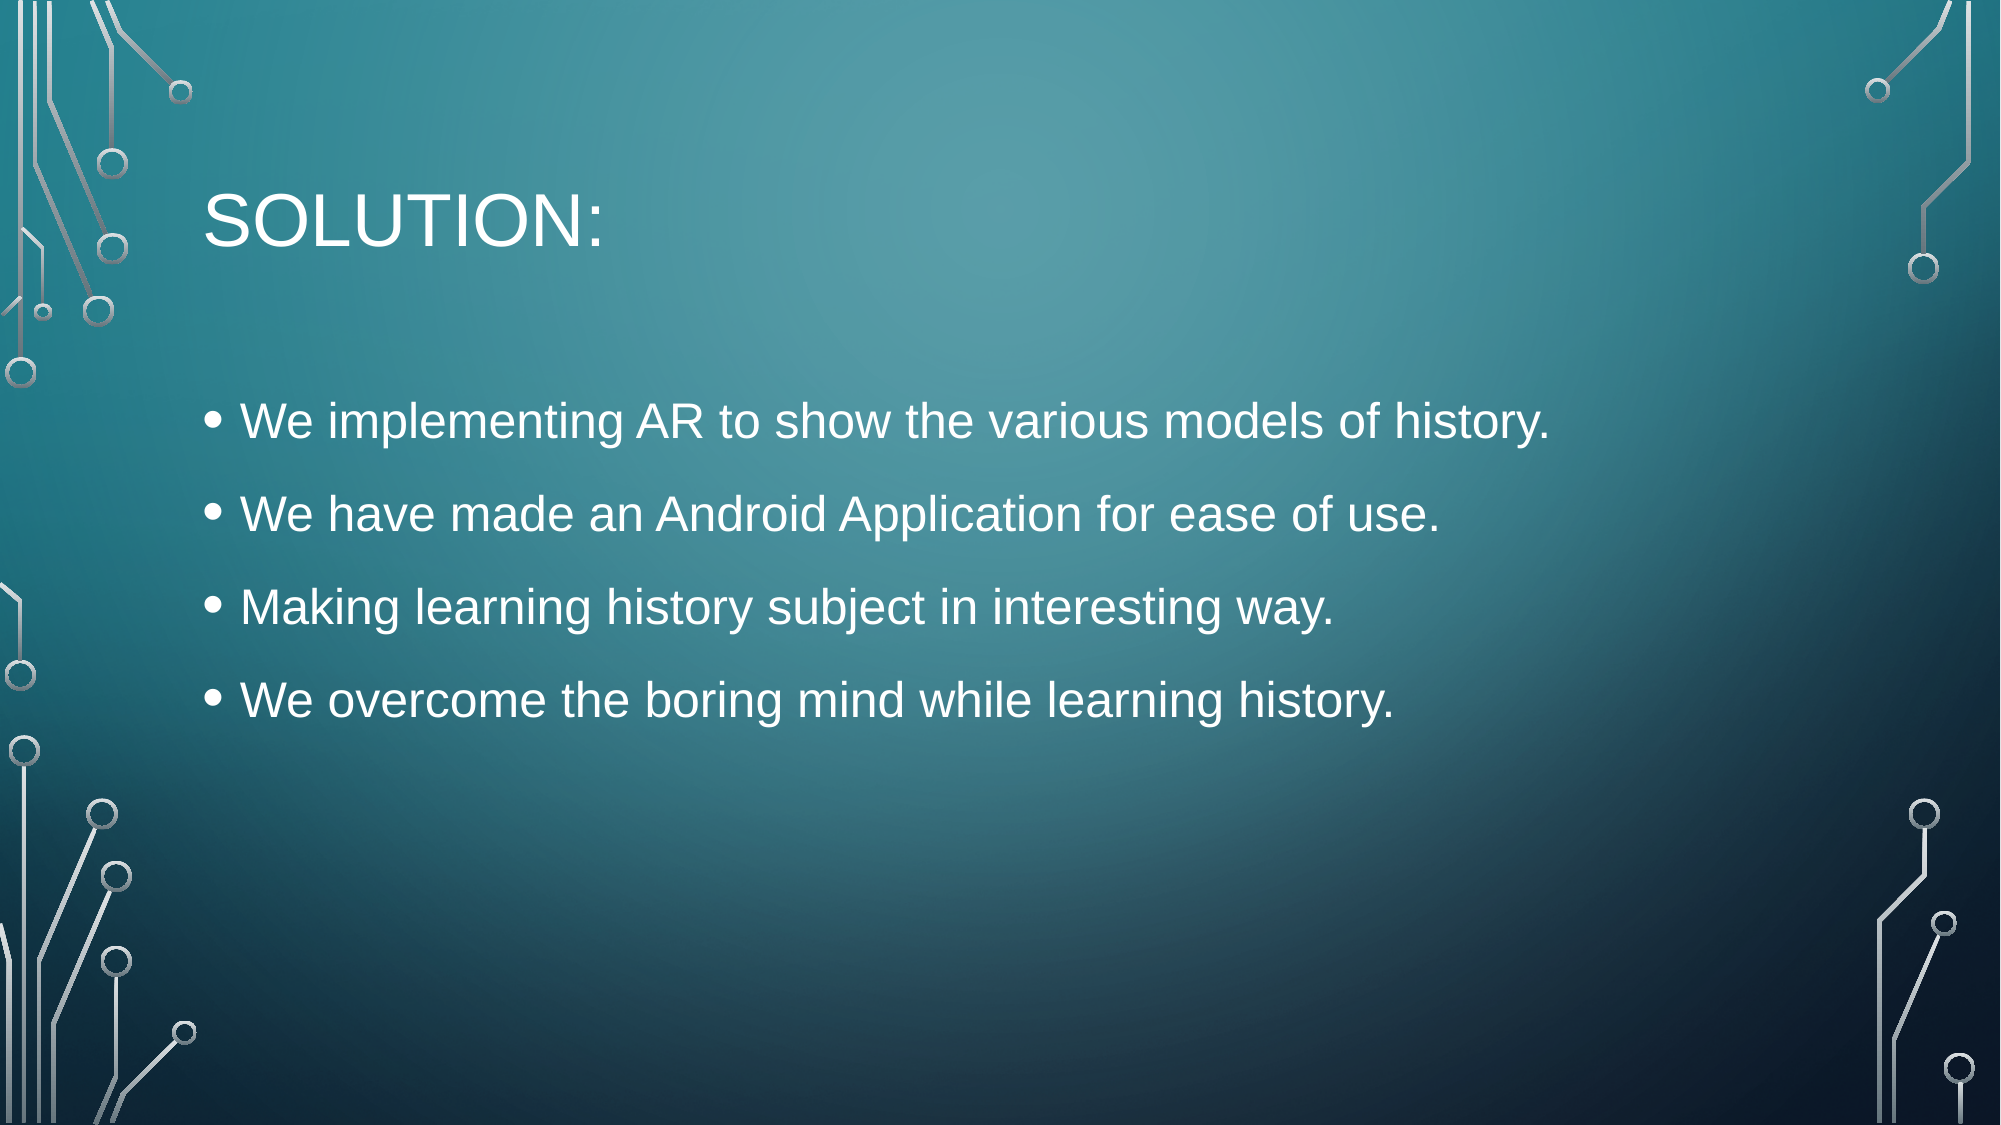

# Solution:
We implementing AR to show the various models of history.
We have made an Android Application for ease of use.
Making learning history subject in interesting way.
We overcome the boring mind while learning history.